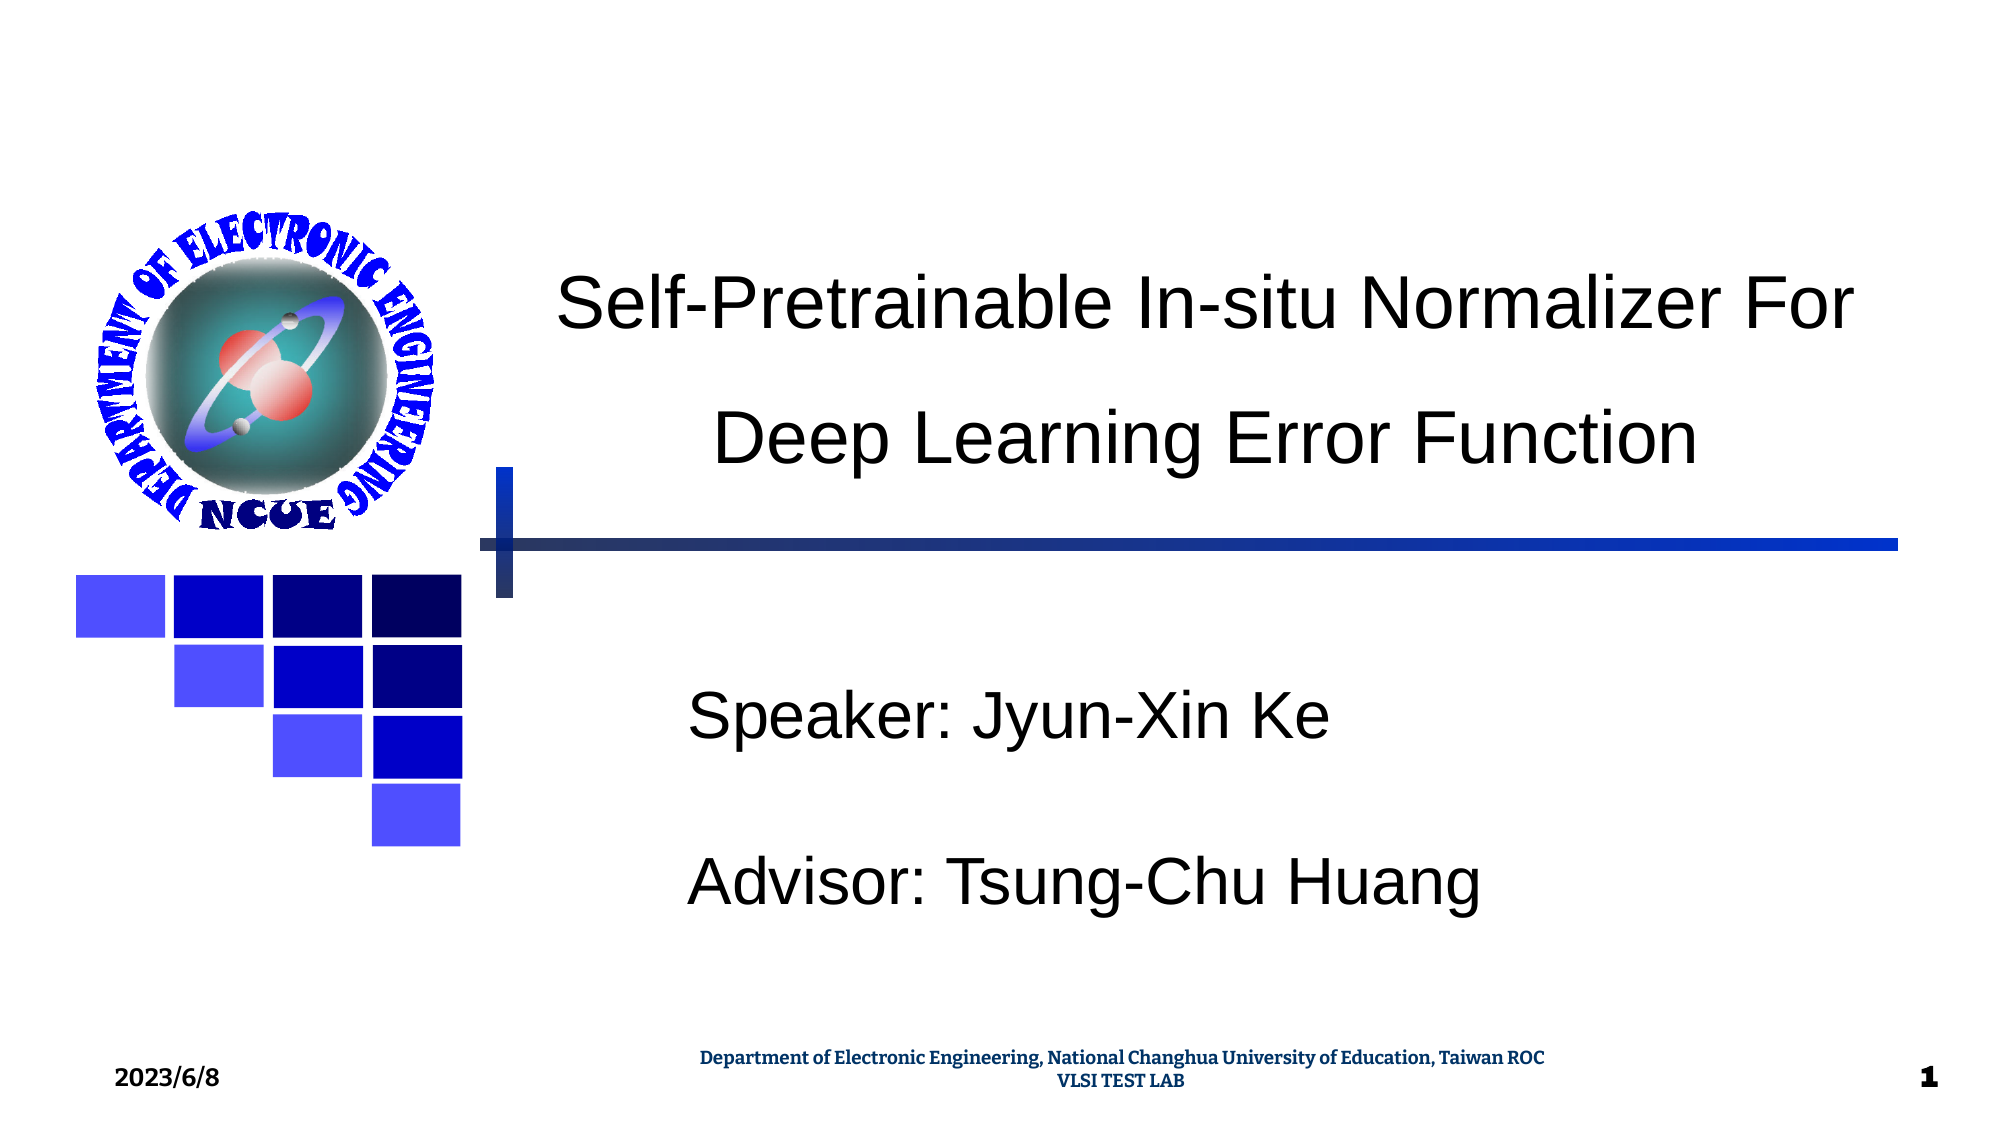

# Self-Pretrainable In-situ Normalizer For Deep Learning Error Function
Speaker: Jyun-Xin Ke

Advisor: Tsung-Chu Huang

2023/6/8
 Department of Electronic Engineering, National Changhua University of Education, Taiwan ROC
VLSI TEST LAB